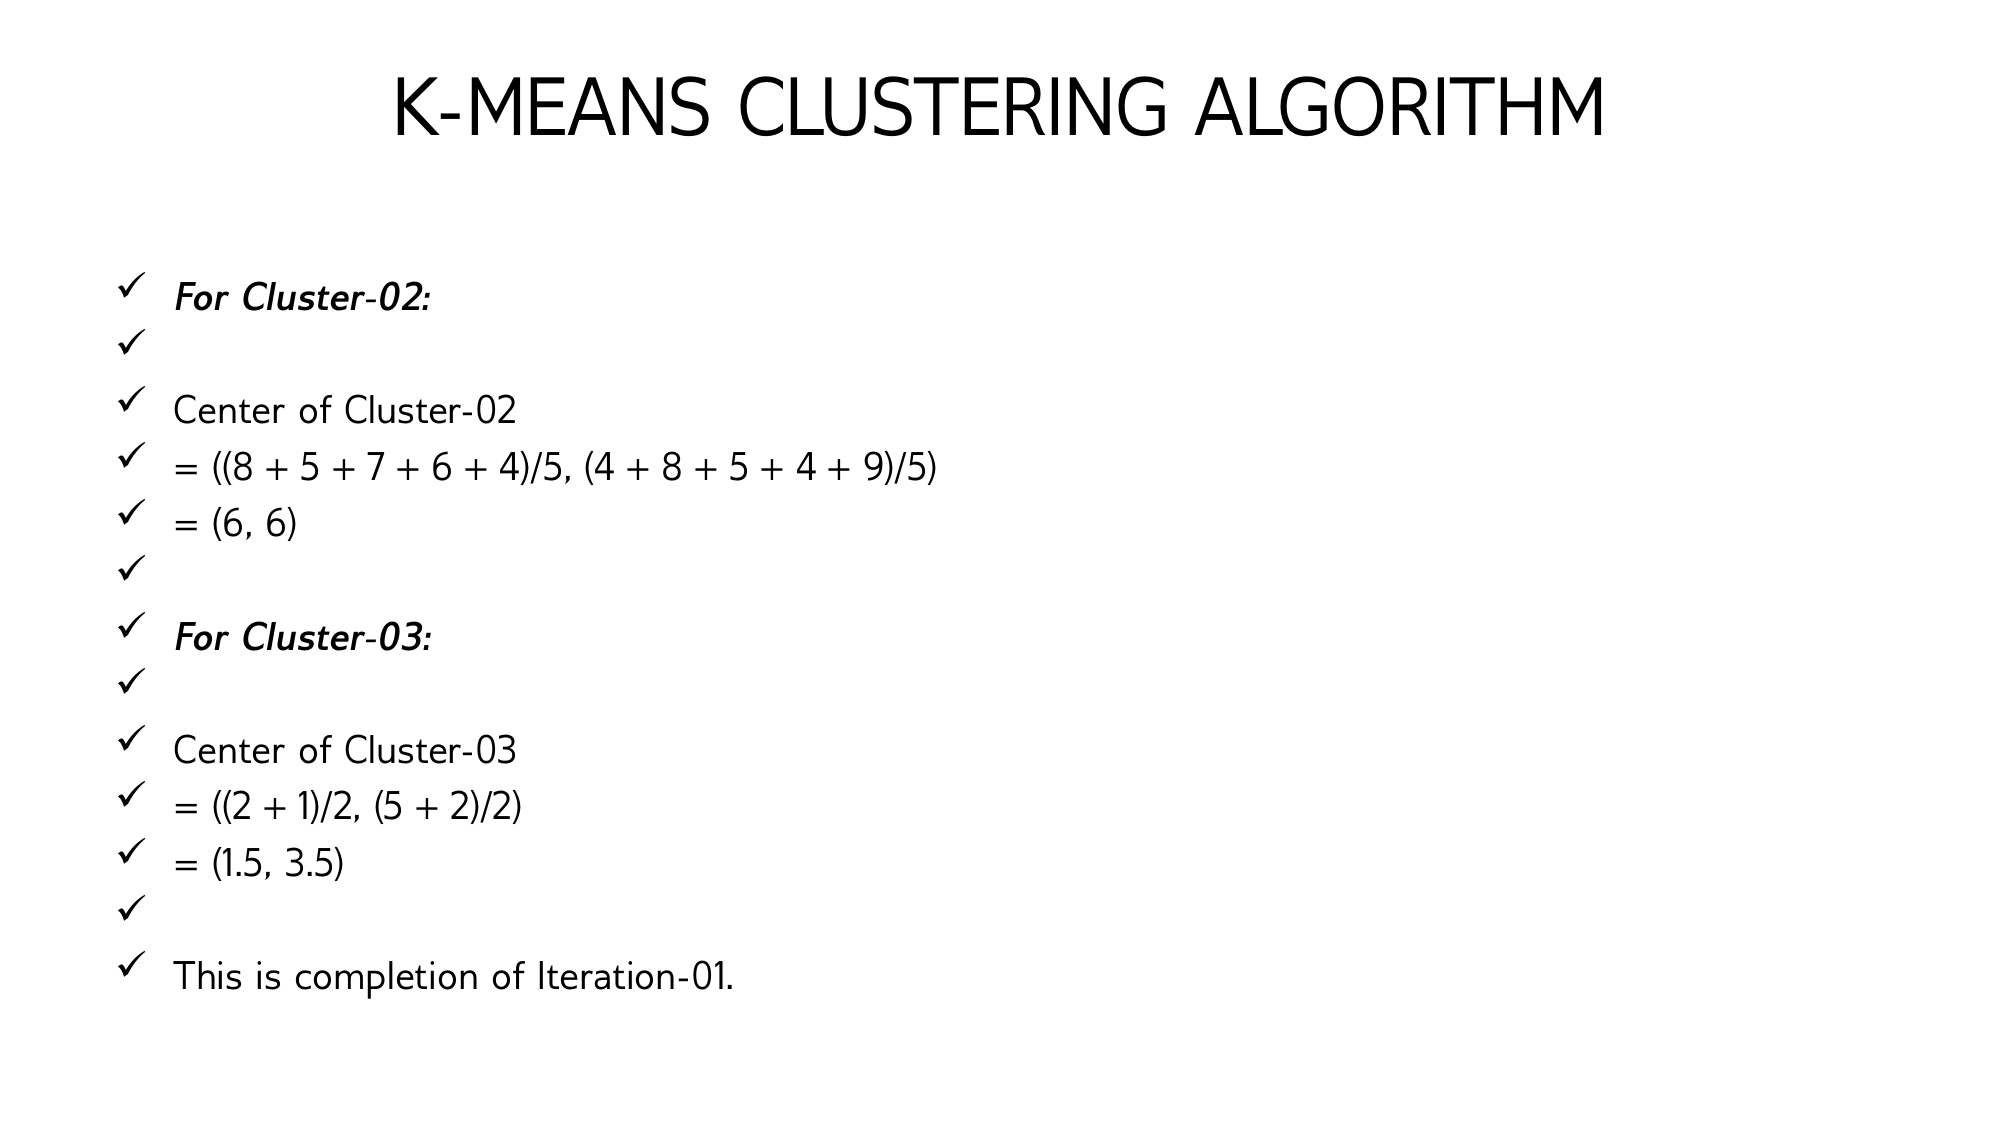

# K-MEANS CLUSTERING ALGORITHM
For Cluster-02:

Center of Cluster-02
= ((8 + 5 + 7 + 6 + 4)/5, (4 + 8 + 5 + 4 + 9)/5)
= (6, 6)

For Cluster-03:

Center of Cluster-03
= ((2 + 1)/2, (5 + 2)/2)
= (1.5, 3.5)

This is completion of Iteration-01.